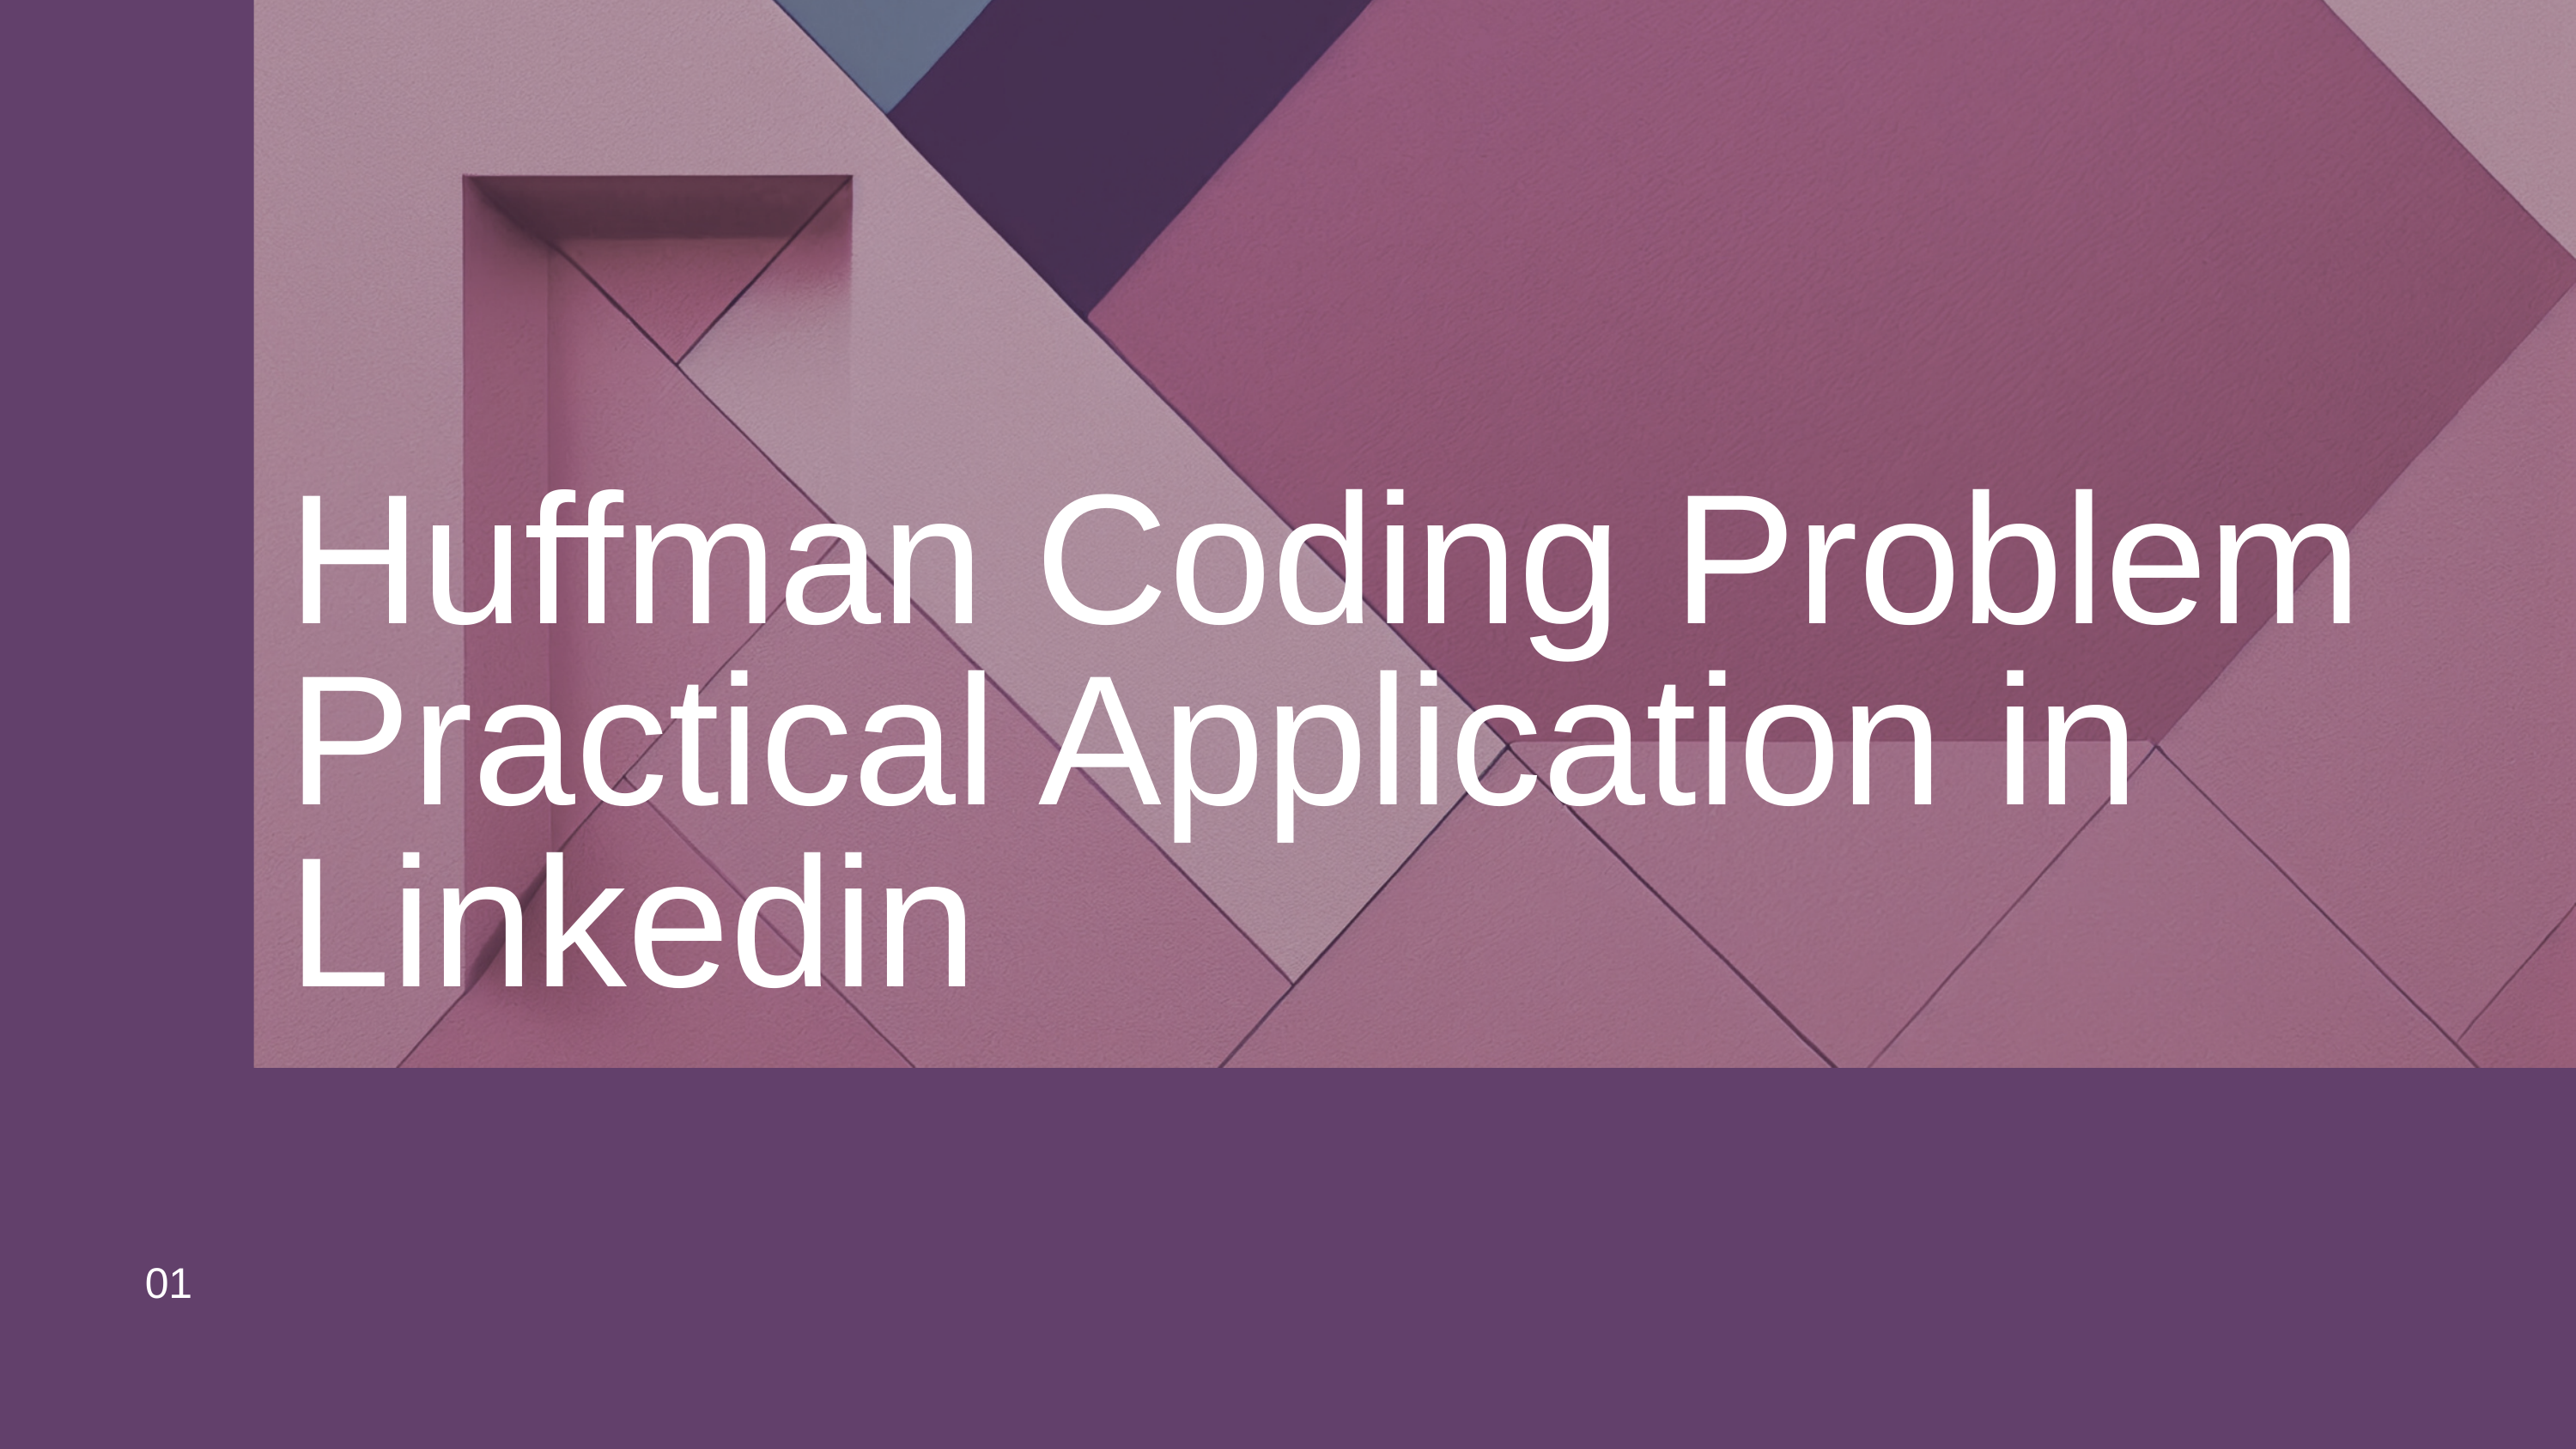

Huffman Coding Problem Practical Application in Linkedin

01